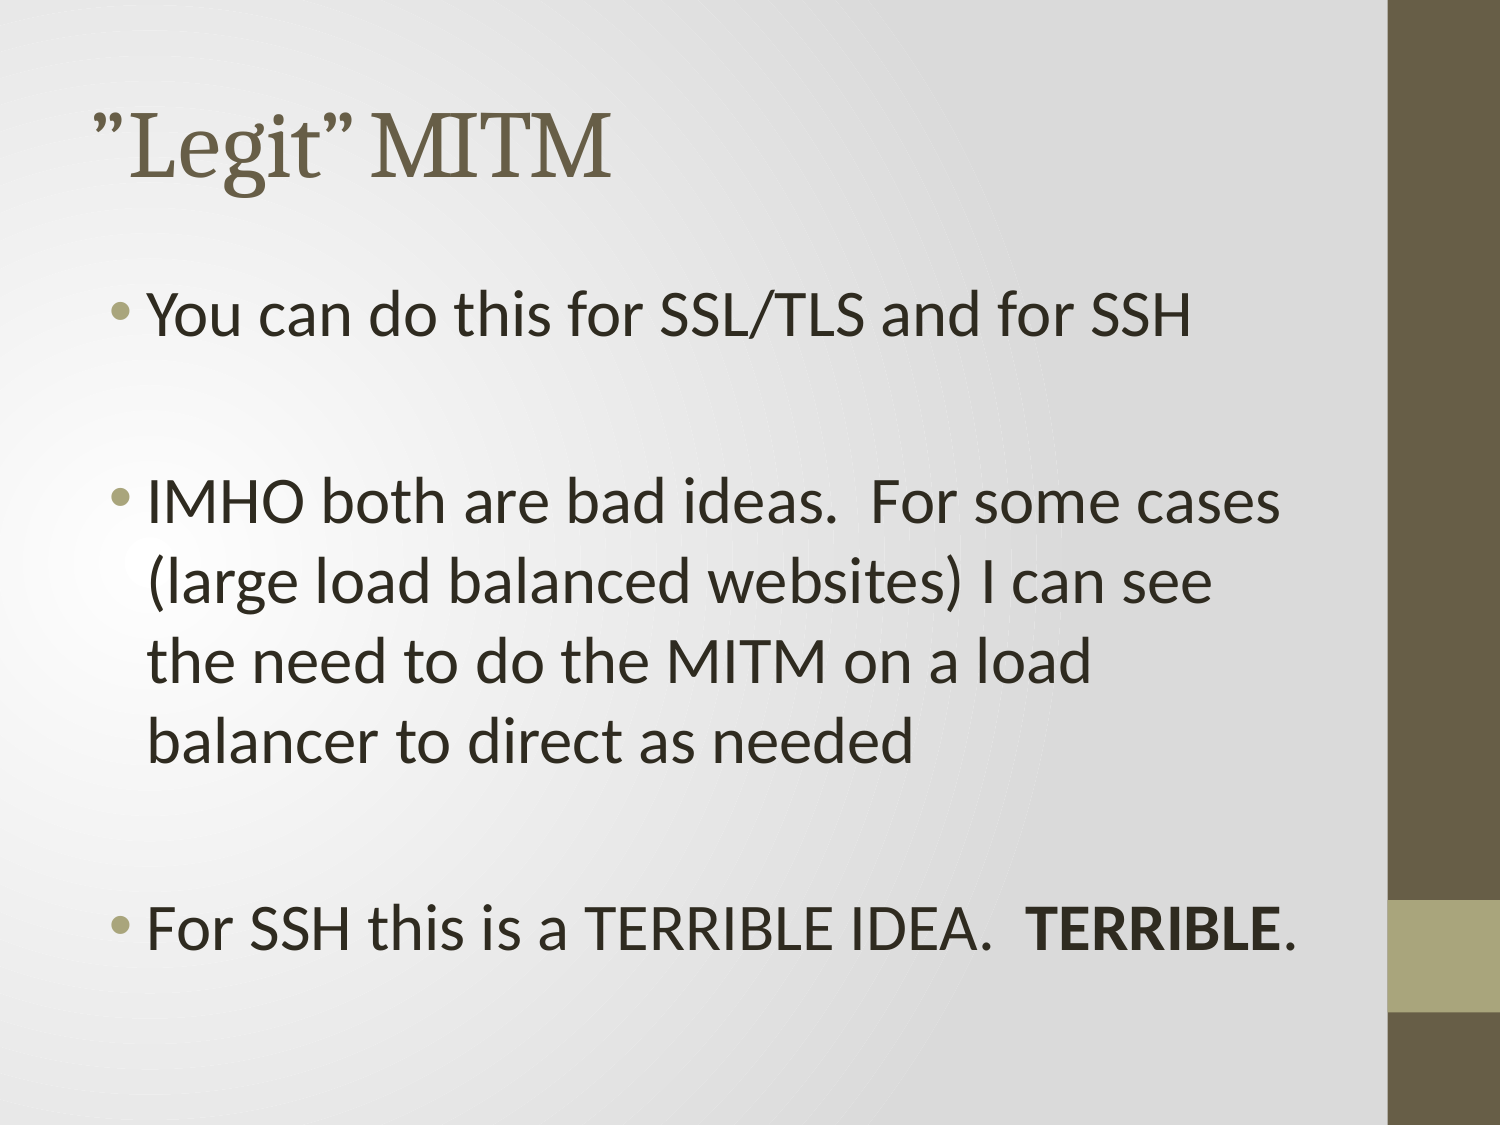

# ”Legit” MITM
You can do this for SSL/TLS and for SSH

IMHO both are bad ideas.  For some cases (large load balanced websites) I can see the need to do the MITM on a load balancer to direct as needed

For SSH this is a TERRIBLE IDEA.  TERRIBLE.